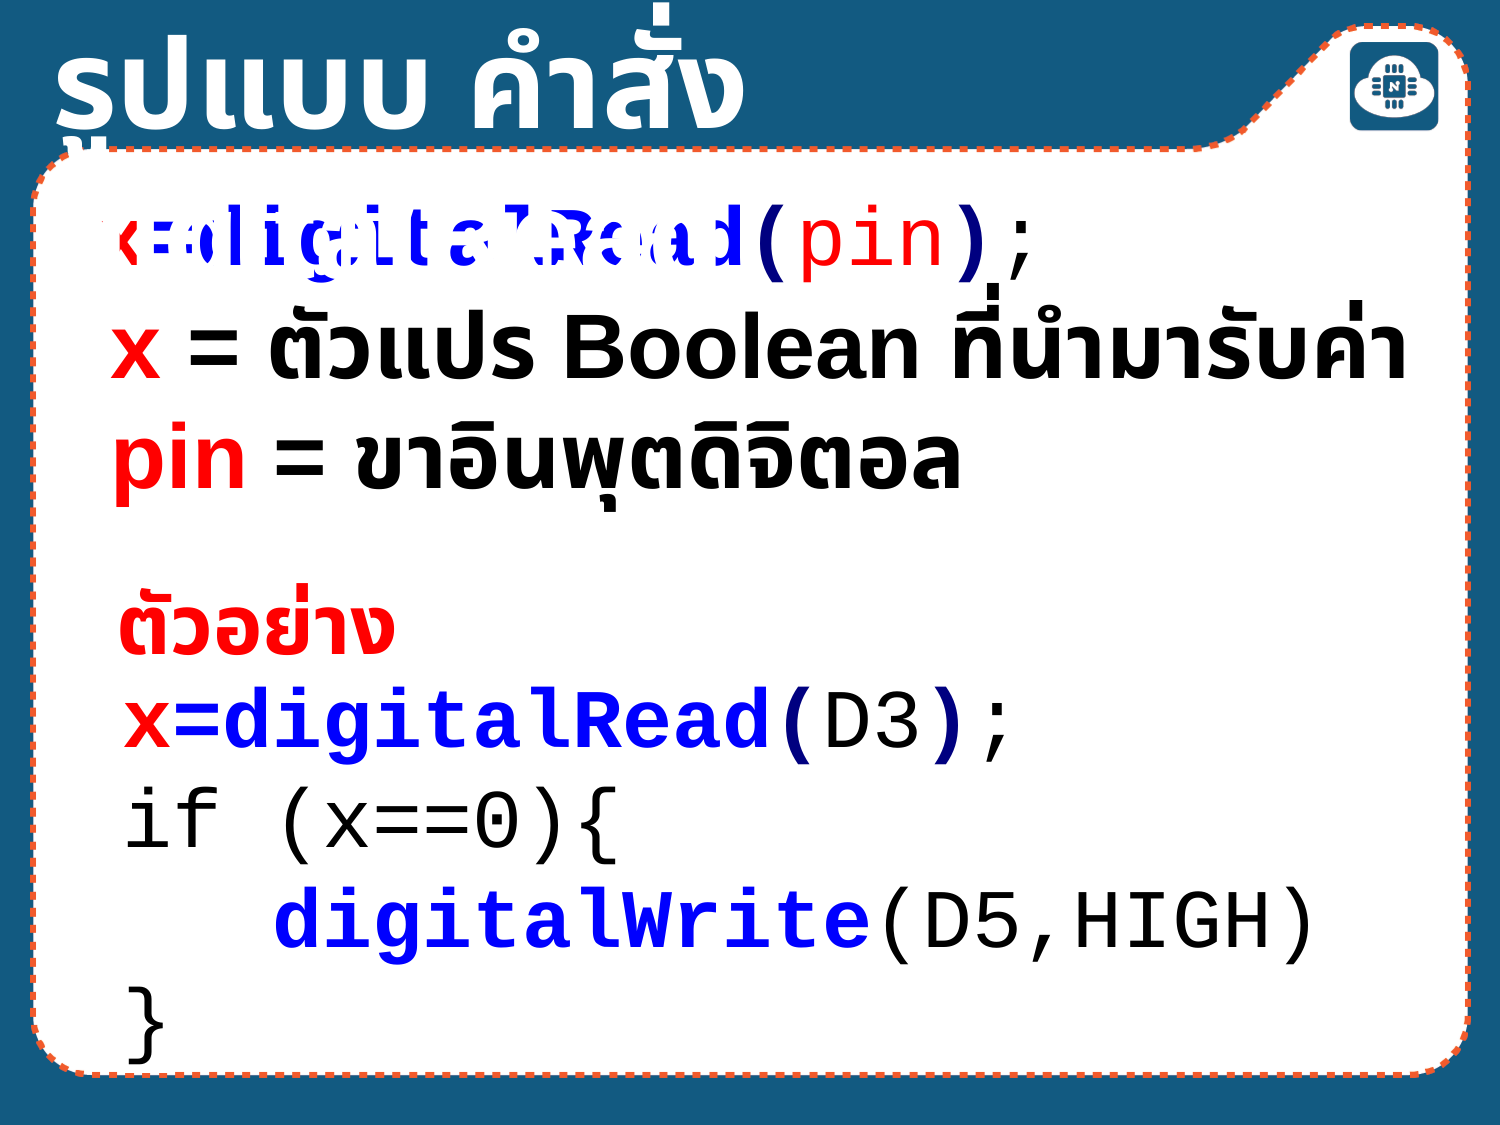

รูปแบบ คำสั่ง digitalRead
x=digitalRead(pin);
x = ตัวแปร Boolean ที่นำมารับค่า
pin = ขาอินพุตดิจิตอล
ตัวอย่าง
x=digitalRead(D3);
if (x==0){
	digitalWrite(D5,HIGH)
}